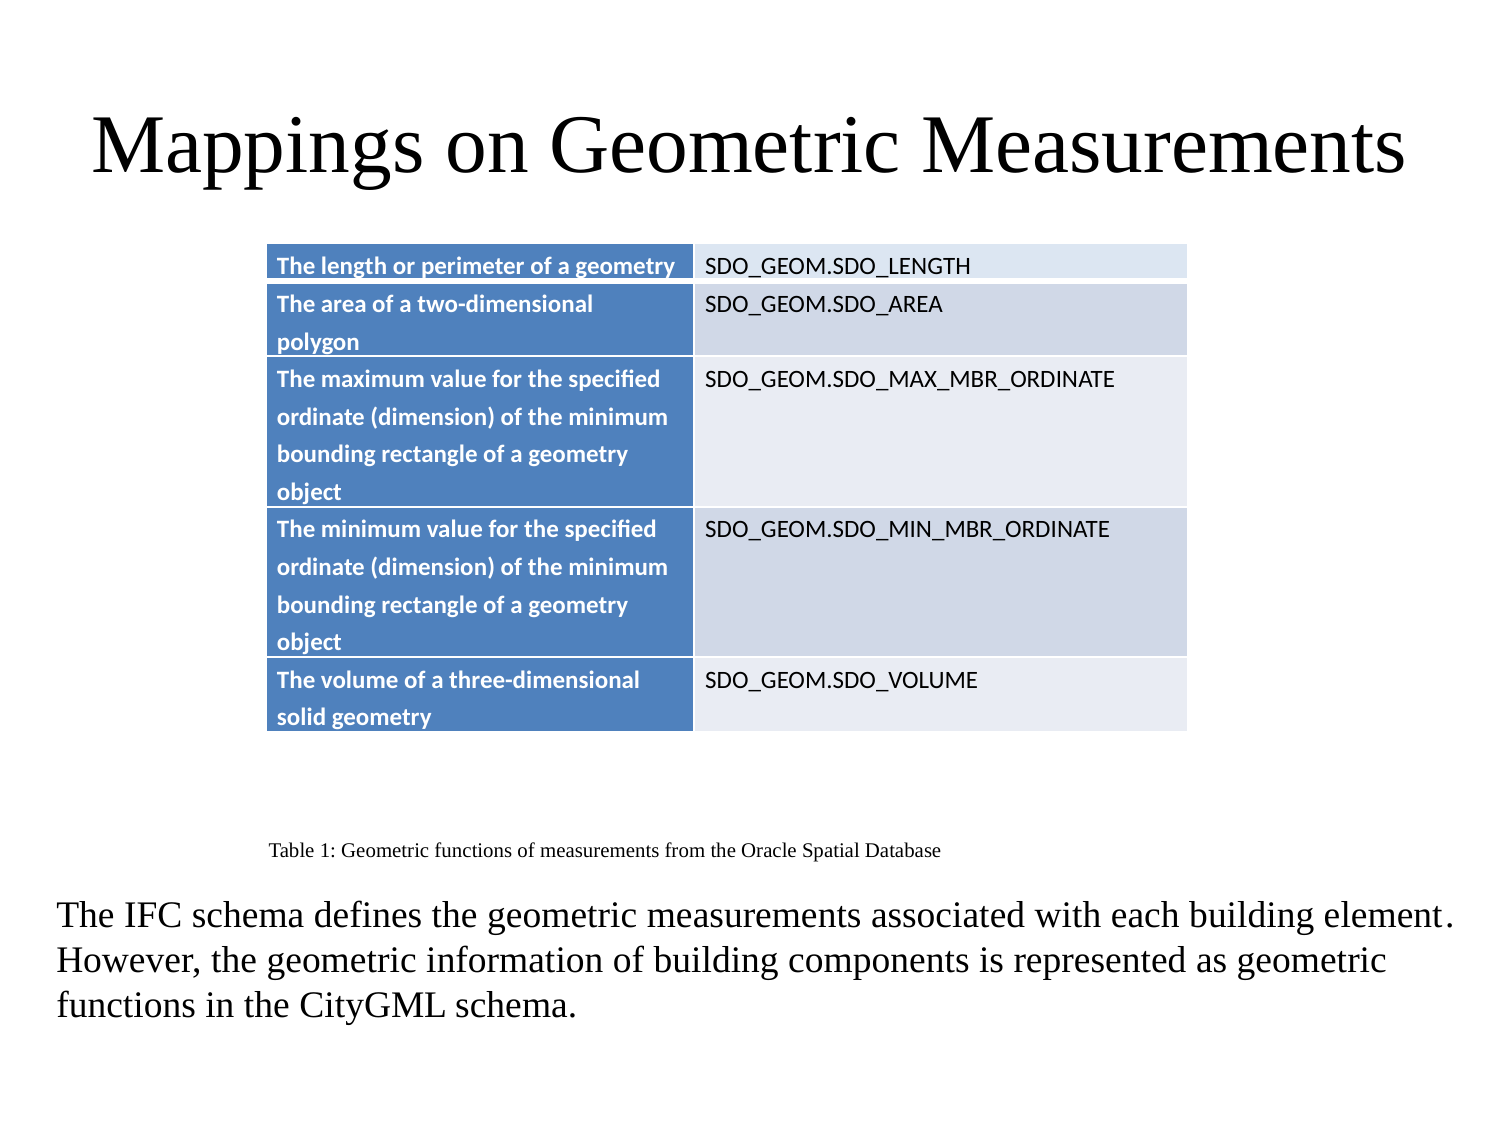

# Mappings on Geometric Measurements
| The length or perimeter of a geometry | SDO\_GEOM.SDO\_LENGTH |
| --- | --- |
| The area of a two-dimensional polygon | SDO\_GEOM.SDO\_AREA |
| The maximum value for the specified ordinate (dimension) of the minimum bounding rectangle of a geometry object | SDO\_GEOM.SDO\_MAX\_MBR\_ORDINATE |
| The minimum value for the specified ordinate (dimension) of the minimum bounding rectangle of a geometry object | SDO\_GEOM.SDO\_MIN\_MBR\_ORDINATE |
| The volume of a three-dimensional solid geometry | SDO\_GEOM.SDO\_VOLUME |
Table 1: Geometric functions of measurements from the Oracle Spatial Database
The IFC schema defines the geometric measurements associated with each building element.
However, the geometric information of building components is represented as geometric functions in the CityGML schema.